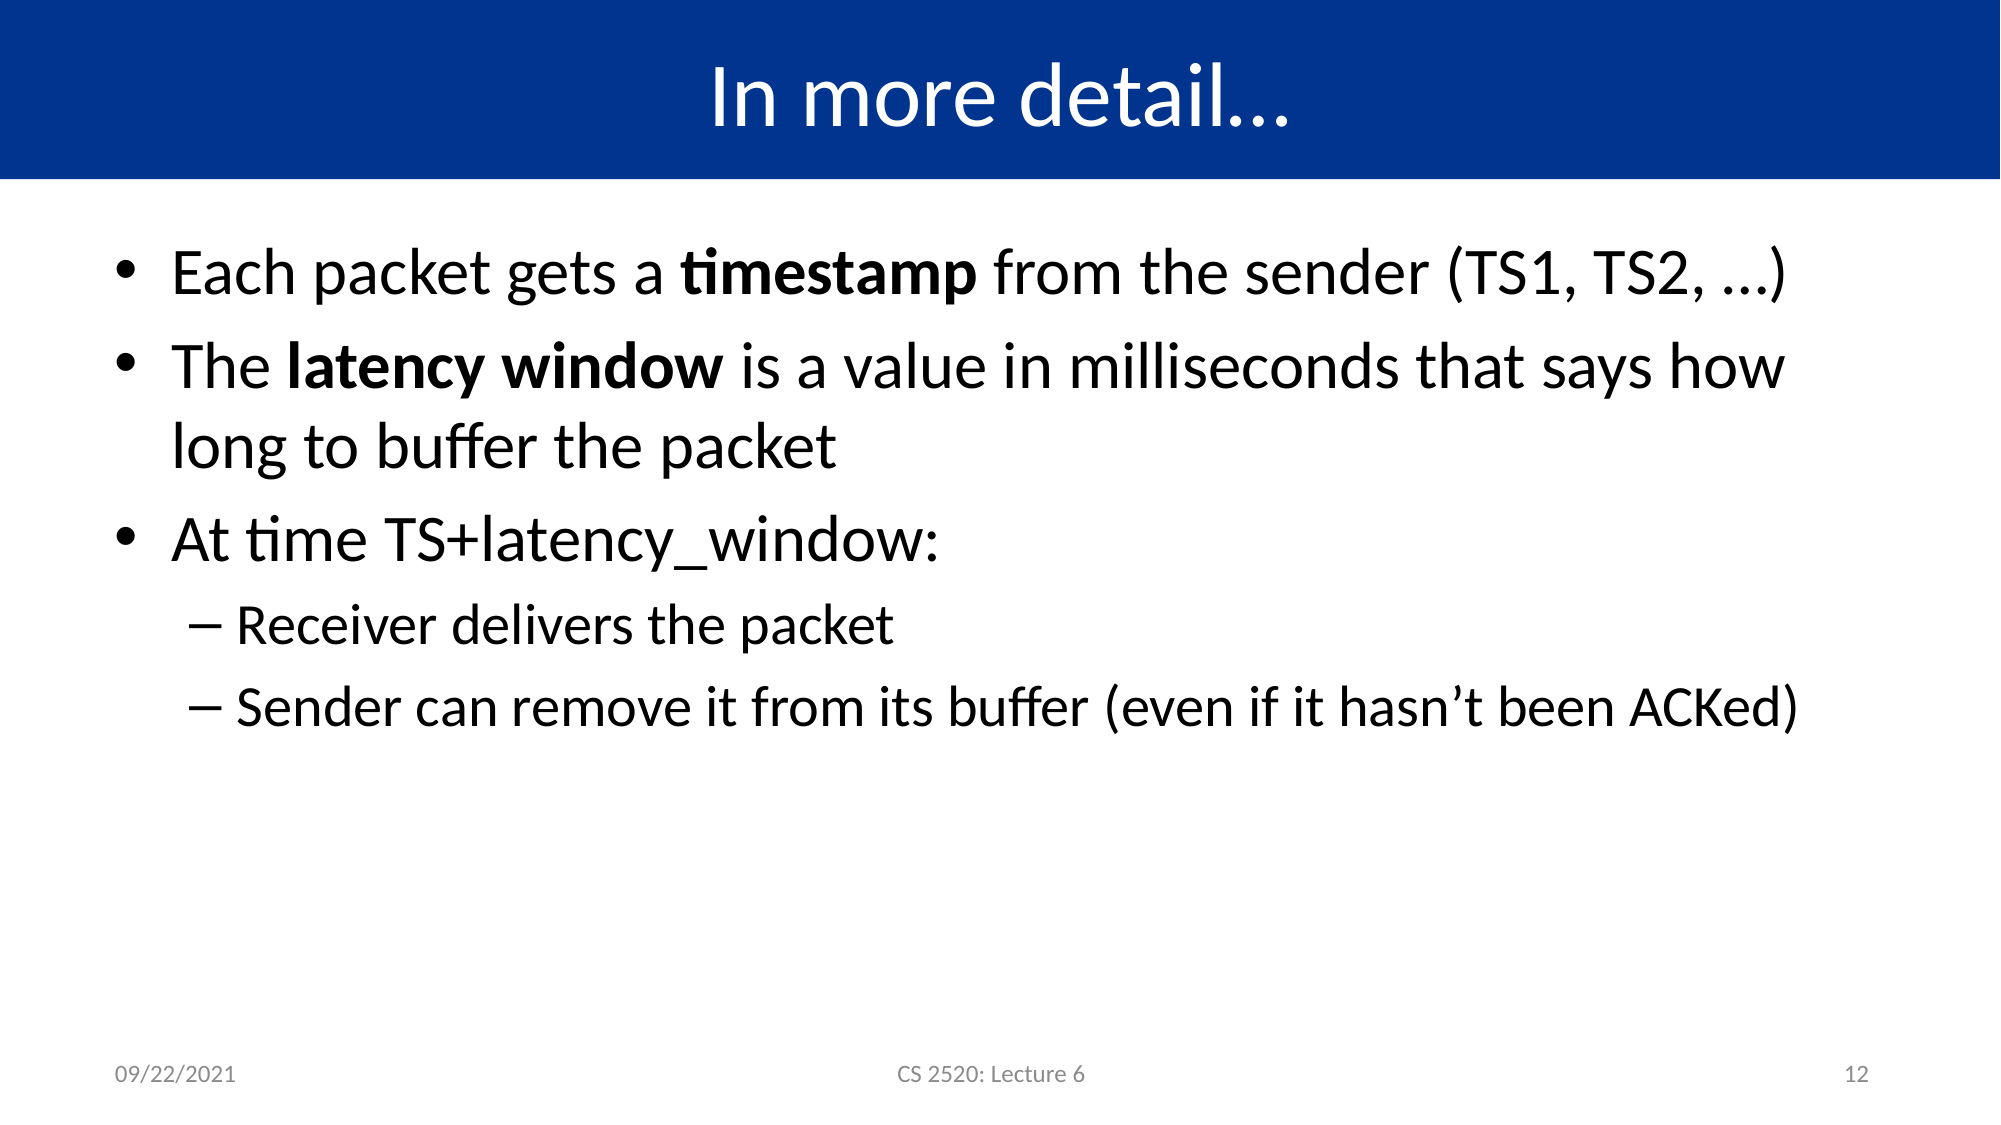

# In more detail…
Each packet gets a timestamp from the sender (TS1, TS2, …)
The latency window is a value in milliseconds that says how long to buffer the packet
At time TS+latency_window:
Receiver delivers the packet
Sender can remove it from its buffer (even if it hasn’t been ACKed)
09/22/2021
CS 2520: Lecture 6
12